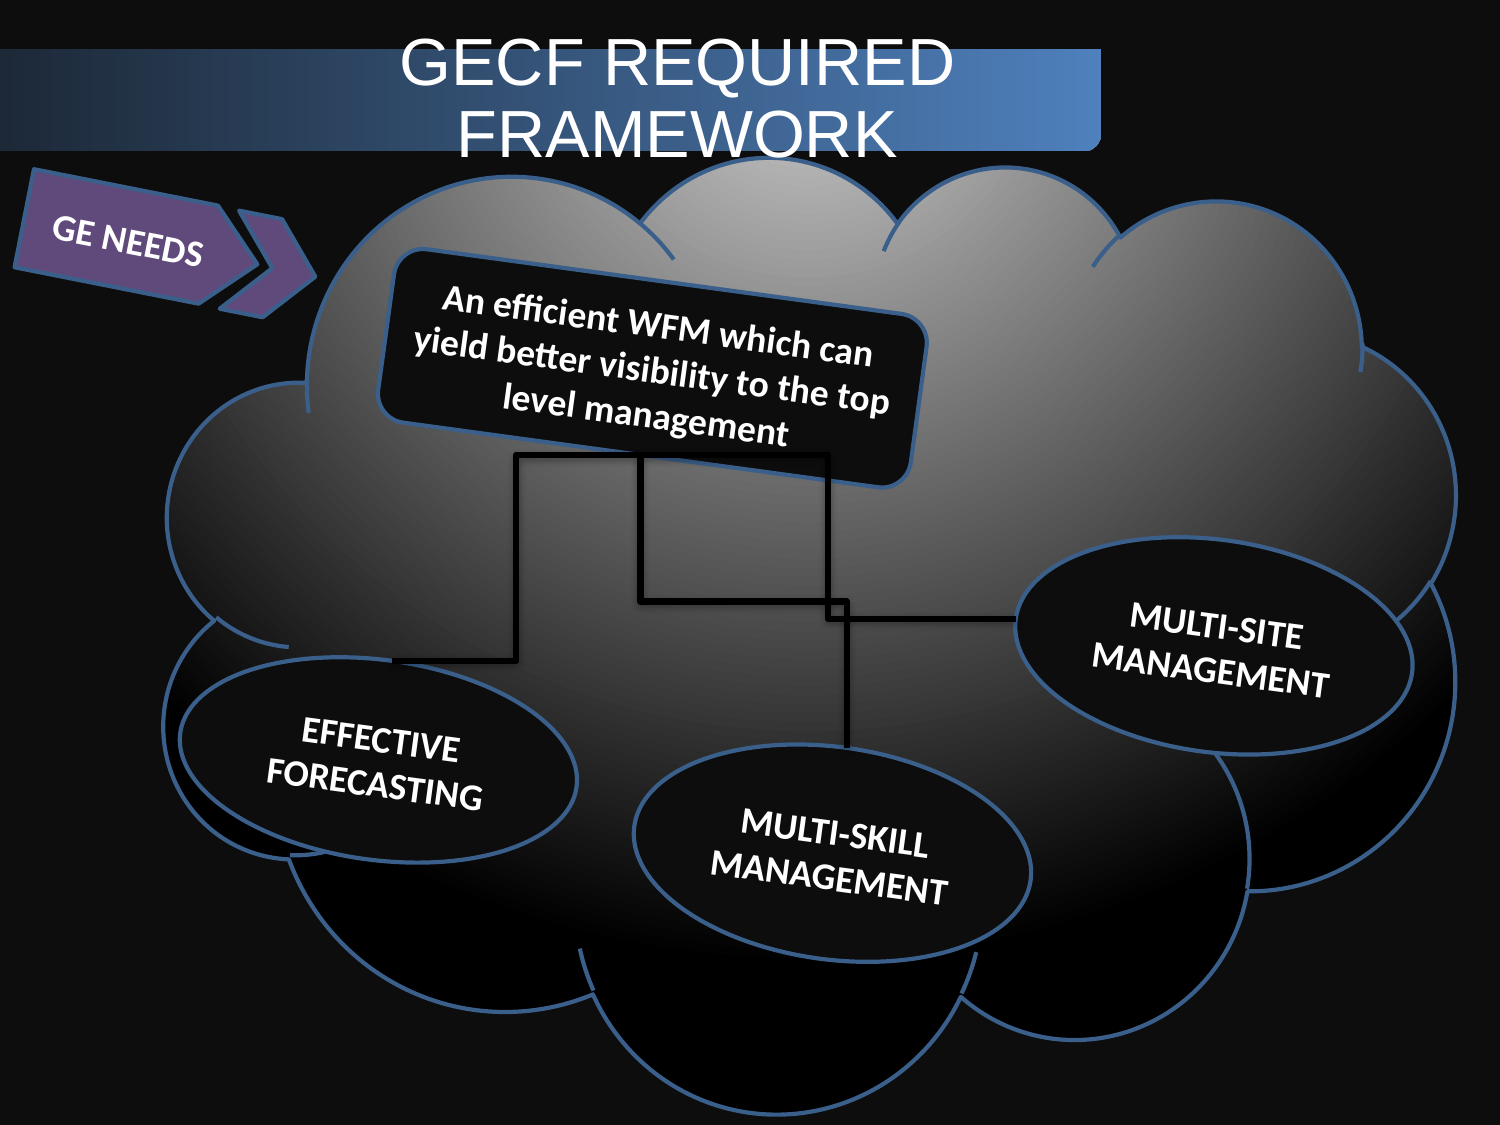

GECF Required FRAMEWORK

GE NEEDS

An efficient WFM which can yield better visibility to the top level management
Multi-site management
EFFECTIVE Forecasting
Multi-skill management